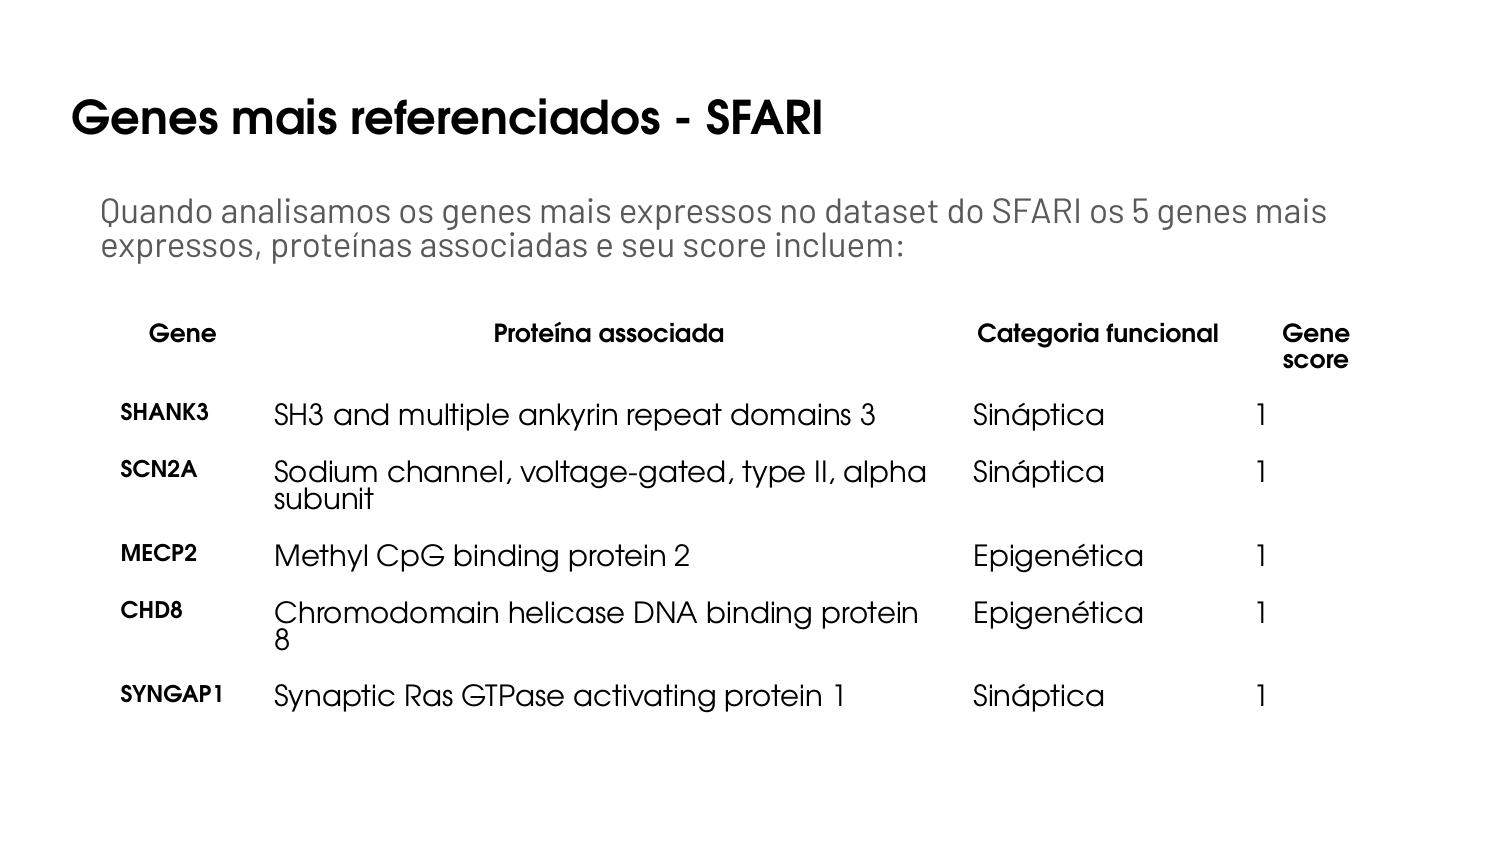

# Genes mais referenciados - SFARI

Quando analisamos os genes mais expressos no dataset do SFARI os 5 genes mais expressos, proteínas associadas e seu score incluem:
| Gene | Proteína associada | Categoria funcional | Gene score |
| --- | --- | --- | --- |
| SHANK3 | SH3 and multiple ankyrin repeat domains 3 | Sináptica | 1 |
| SCN2A | Sodium channel, voltage-gated, type II, alpha subunit | Sináptica | 1 |
| MECP2 | Methyl CpG binding protein 2 | Epigenética | 1 |
| CHD8 | Chromodomain helicase DNA binding protein 8 | Epigenética | 1 |
| SYNGAP1 | Synaptic Ras GTPase activating protein 1 | Sináptica | 1 |